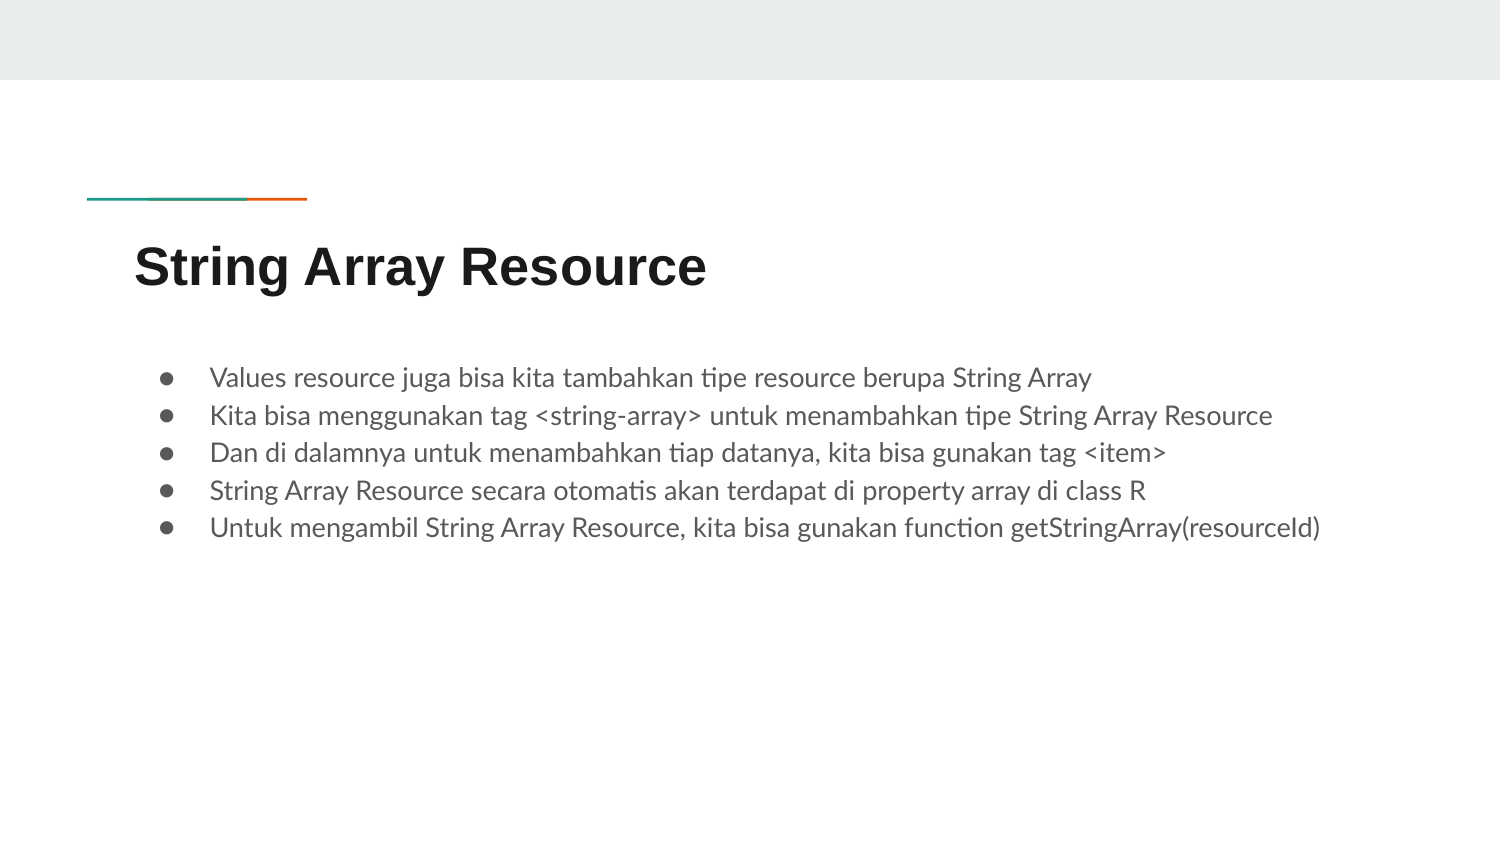

# String Array Resource
Values resource juga bisa kita tambahkan tipe resource berupa String Array
Kita bisa menggunakan tag <string-array> untuk menambahkan tipe String Array Resource
Dan di dalamnya untuk menambahkan tiap datanya, kita bisa gunakan tag <item>
String Array Resource secara otomatis akan terdapat di property array di class R
Untuk mengambil String Array Resource, kita bisa gunakan function getStringArray(resourceId)